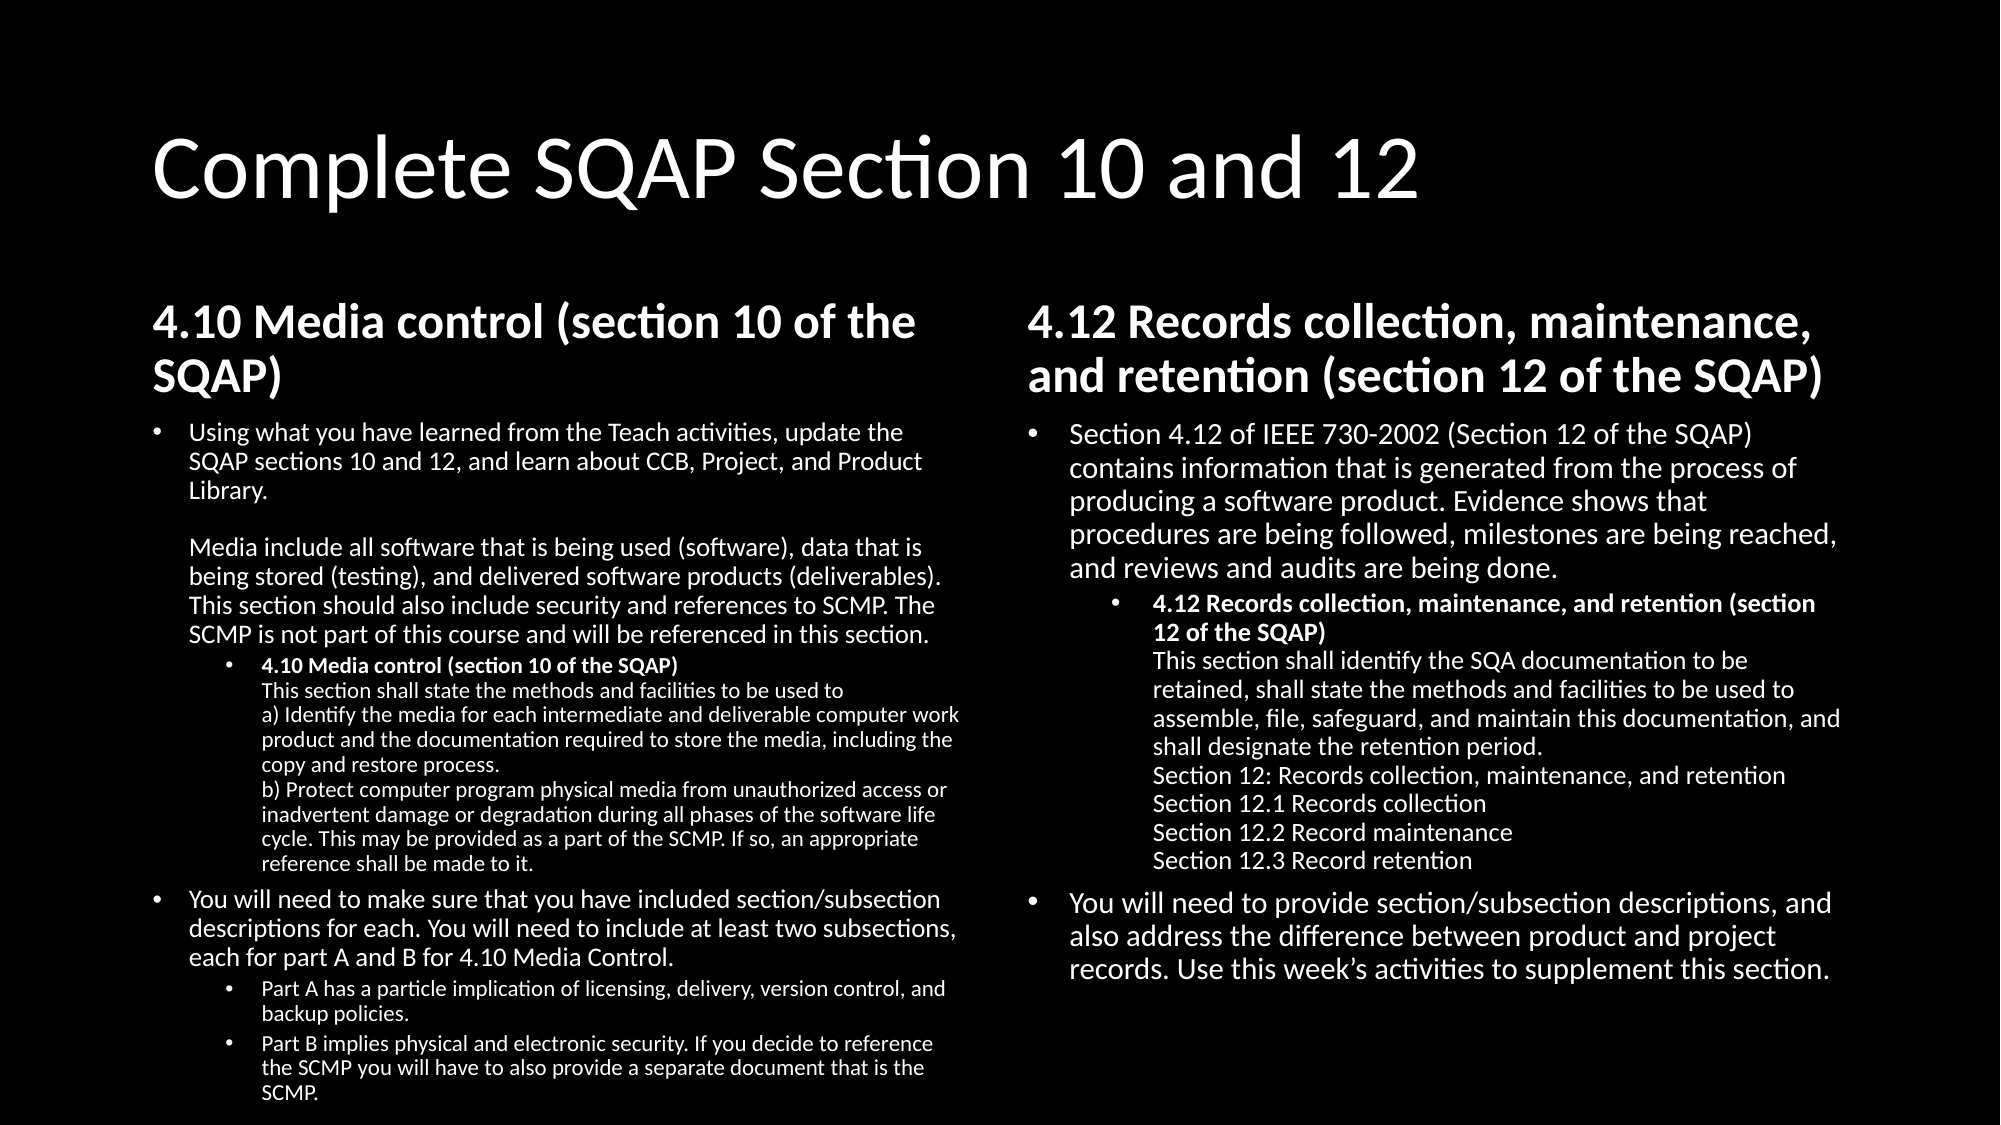

# Complete SQAP Section 10 and 12
4.10 Media control (section 10 of the SQAP)
4.12 Records collection, maintenance, and retention (section 12 of the SQAP)
Using what you have learned from the Teach activities, update the SQAP sections 10 and 12, and learn about CCB, Project, and Product Library.
Media include all software that is being used (software), data that is being stored (testing), and delivered software products (deliverables). This section should also include security and references to SCMP. The SCMP is not part of this course and will be referenced in this section.
4.10 Media control (section 10 of the SQAP)
This section shall state the methods and facilities to be used to
a) Identify the media for each intermediate and deliverable computer work product and the documentation required to store the media, including the copy and restore process.
b) Protect computer program physical media from unauthorized access or inadvertent damage or degradation during all phases of the software life cycle. This may be provided as a part of the SCMP. If so, an appropriate reference shall be made to it.
You will need to make sure that you have included section/subsection descriptions for each. You will need to include at least two subsections, each for part A and B for 4.10 Media Control.
Part A has a particle implication of licensing, delivery, version control, and backup policies.
Part B implies physical and electronic security. If you decide to reference the SCMP you will have to also provide a separate document that is the SCMP.

Section 4.12 of IEEE 730-2002 (Section 12 of the SQAP) contains information that is generated from the process of producing a software product. Evidence shows that procedures are being followed, milestones are being reached, and reviews and audits are being done.
4.12 Records collection, maintenance, and retention (section 12 of the SQAP)
This section shall identify the SQA documentation to be retained, shall state the methods and facilities to be used to assemble, file, safeguard, and maintain this documentation, and shall designate the retention period.
Section 12: Records collection, maintenance, and retention
Section 12.1 Records collection
Section 12.2 Record maintenance
Section 12.3 Record retention
You will need to provide section/subsection descriptions, and also address the difference between product and project records. Use this week’s activities to supplement this section.